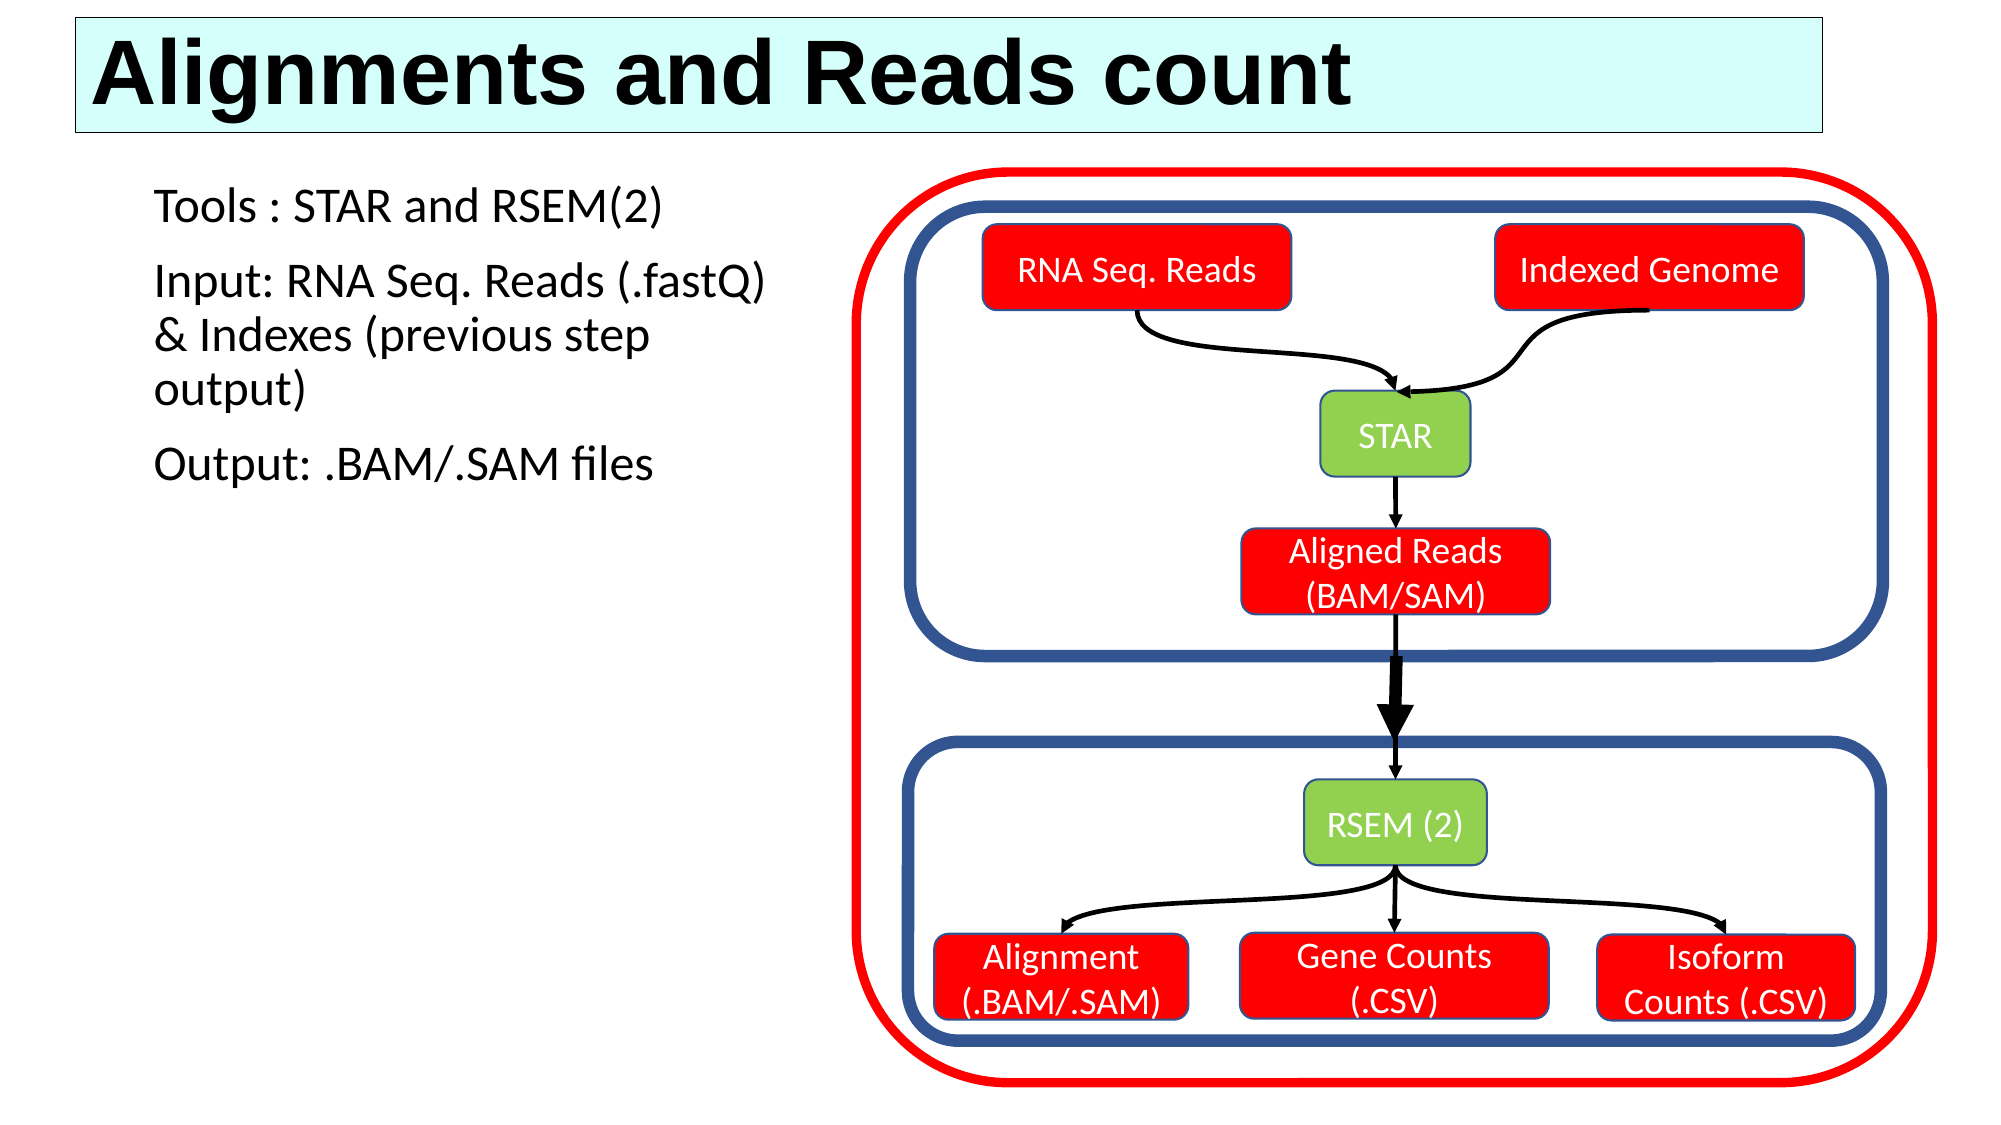

Alignments and Reads count

Tools : STAR and RSEM(2)
Input: RNA Seq. Reads (.fastQ) & Indexes (previous step output)
Output: .BAM/.SAM files

RNA Seq. Reads
Indexed Genome
STAR
Aligned Reads (BAM/SAM)

RSEM (2)
Gene Counts (.CSV)
Alignment (.BAM/.SAM)
Isoform Counts (.CSV)